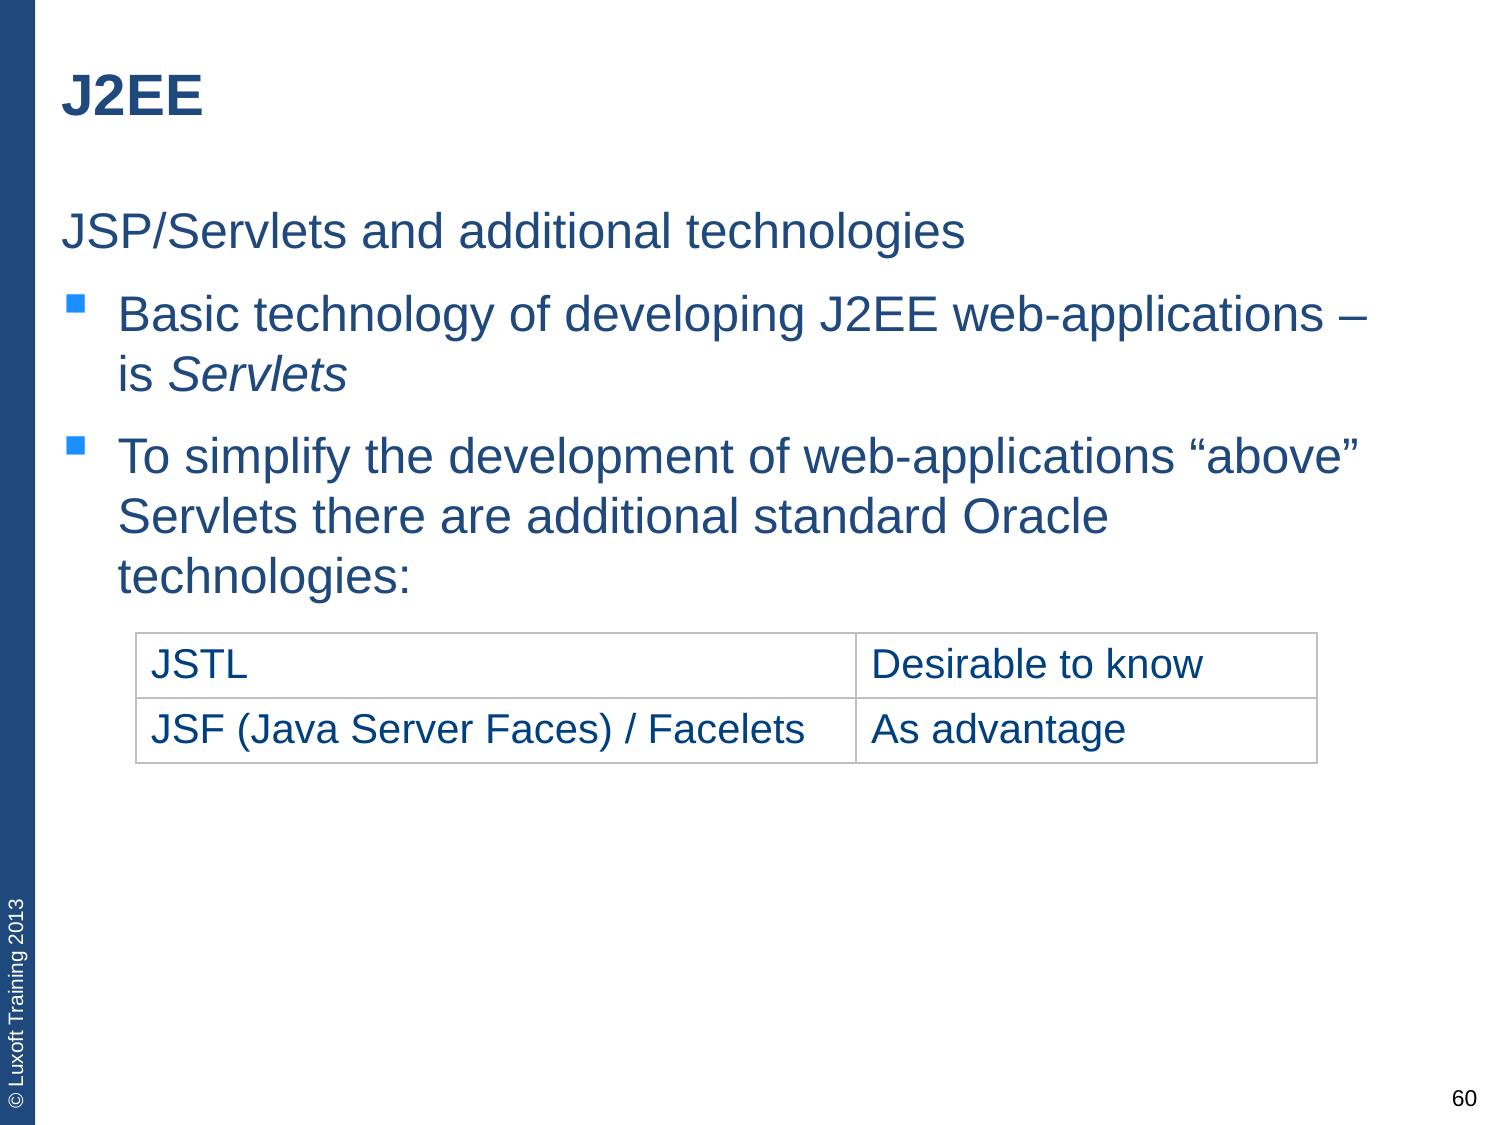

# J2EE

JSP/Servlets and additional technologies
Basic technology of developing J2EE web-applications – is Servlets
To simplify the development of web-applications “above” Servlets there are additional standard Oracle technologies:
| JSTL | Desirable to know |
| --- | --- |
| JSF (Java Server Faces) / Facelets | As advantage |